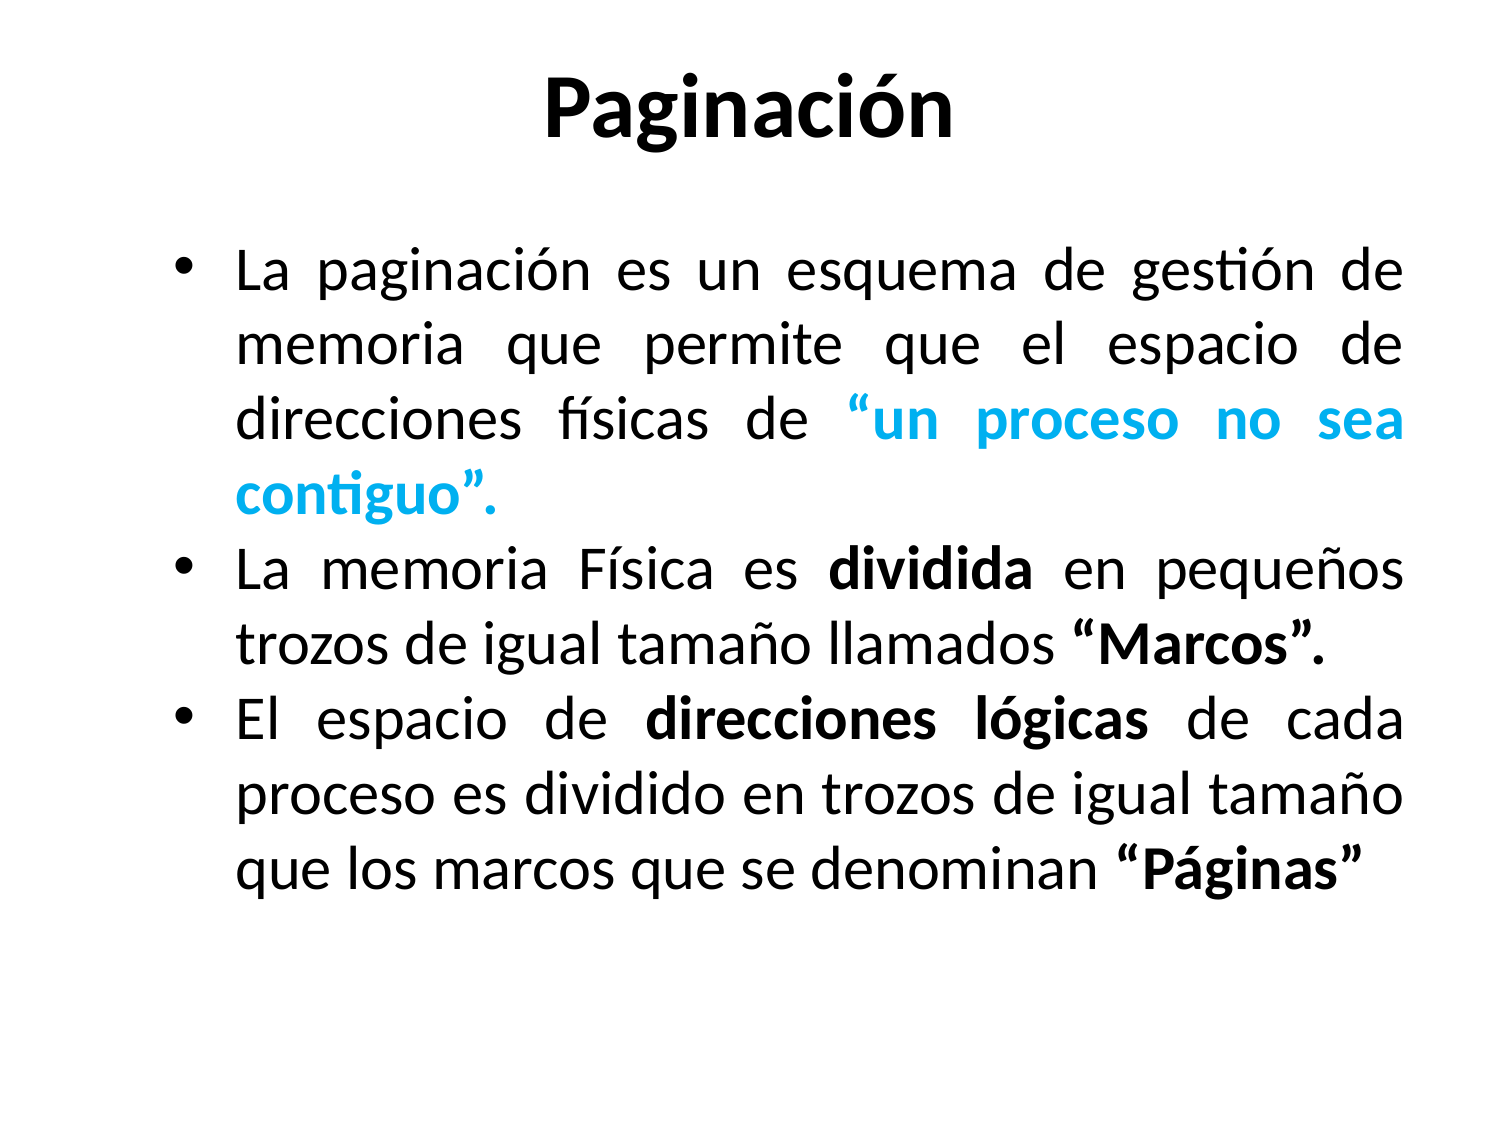

# Paginación
La paginación es un esquema de gestión de memoria que permite que el espacio de direcciones físicas de “un proceso no sea contiguo”.
La memoria Física es dividida en pequeños trozos de igual tamaño llamados “Marcos”.
El espacio de direcciones lógicas de cada proceso es dividido en trozos de igual tamaño que los marcos que se denominan “Páginas”